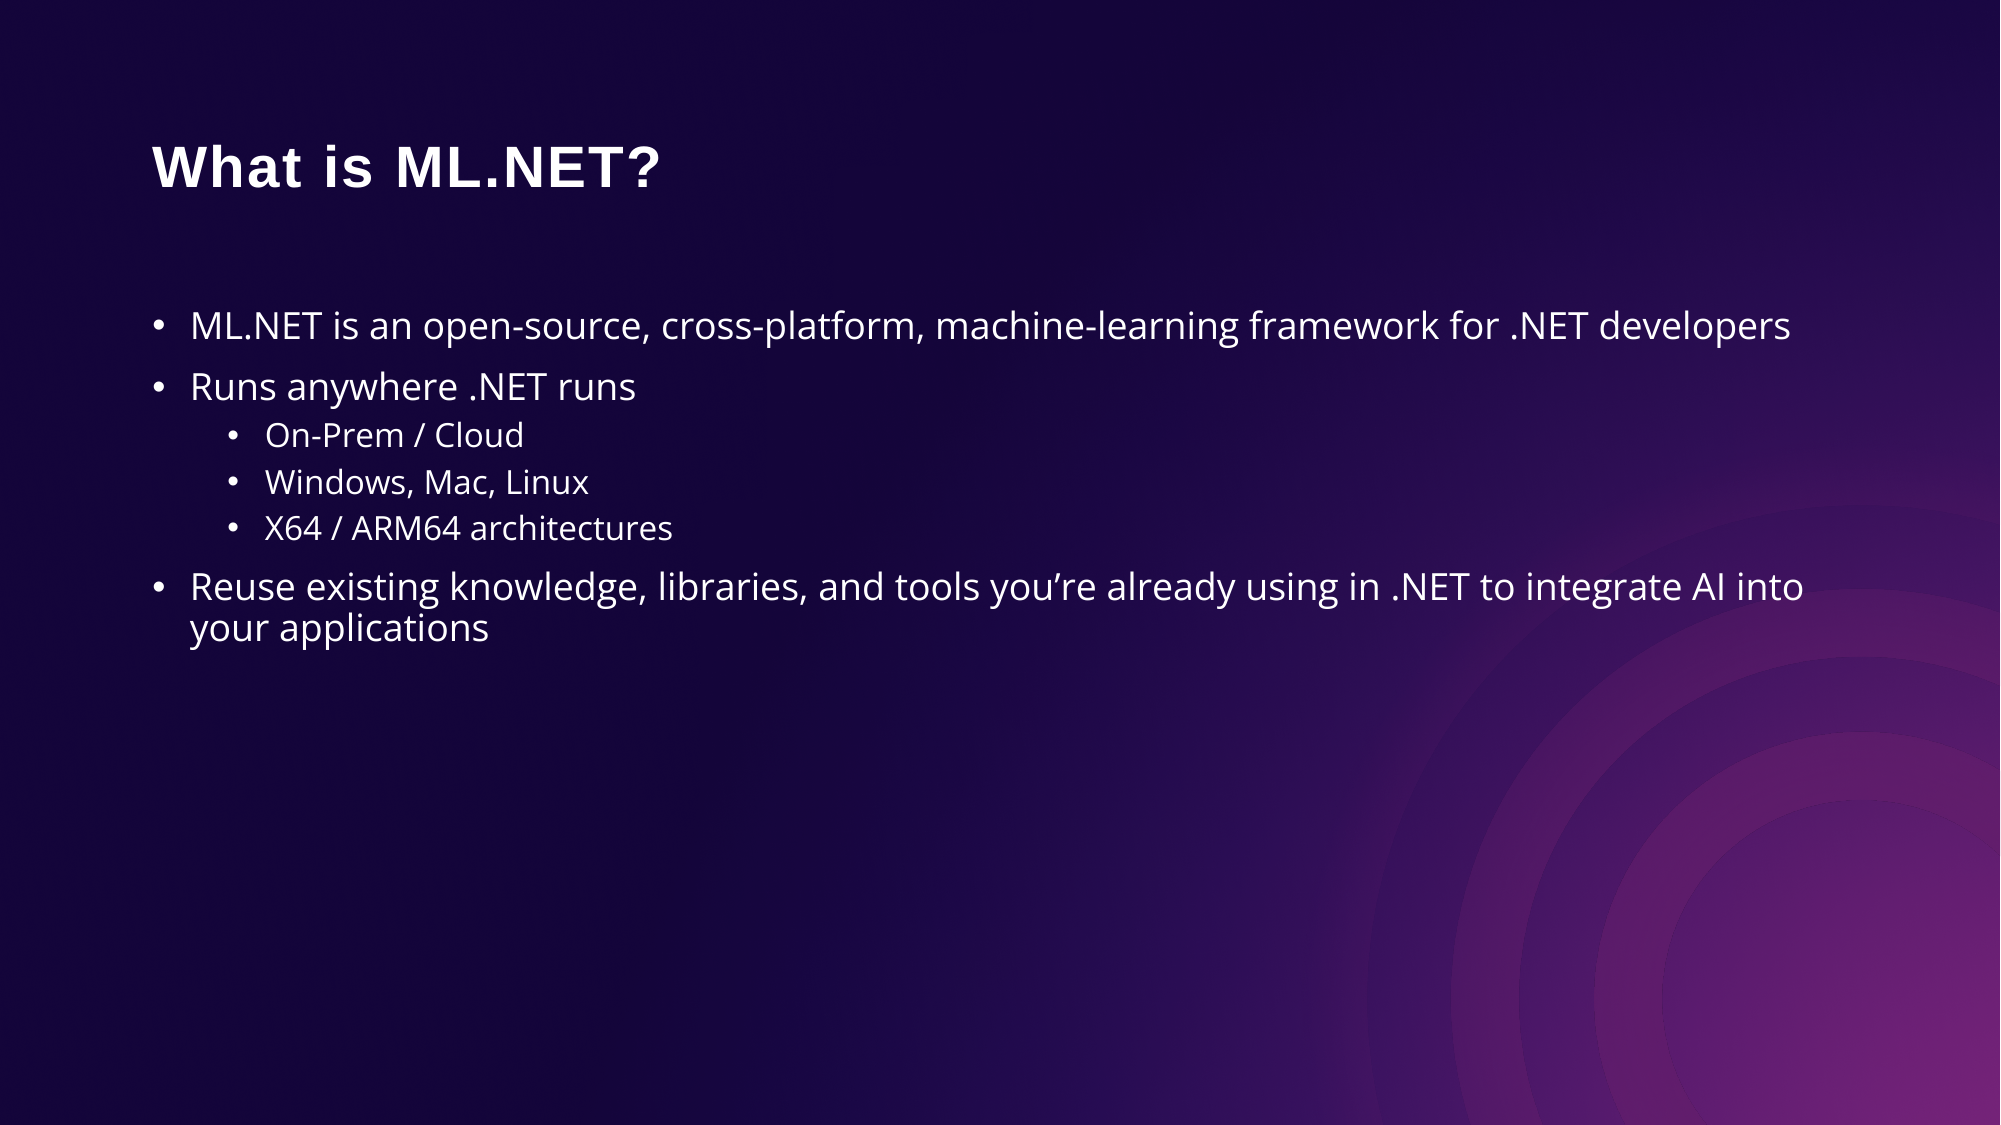

# What is ML.NET?
ML.NET is an open-source, cross-platform, machine-learning framework for .NET developers
Runs anywhere .NET runs
On-Prem / Cloud
Windows, Mac, Linux
X64 / ARM64 architectures
Reuse existing knowledge, libraries, and tools you’re already using in .NET to integrate AI into your applications